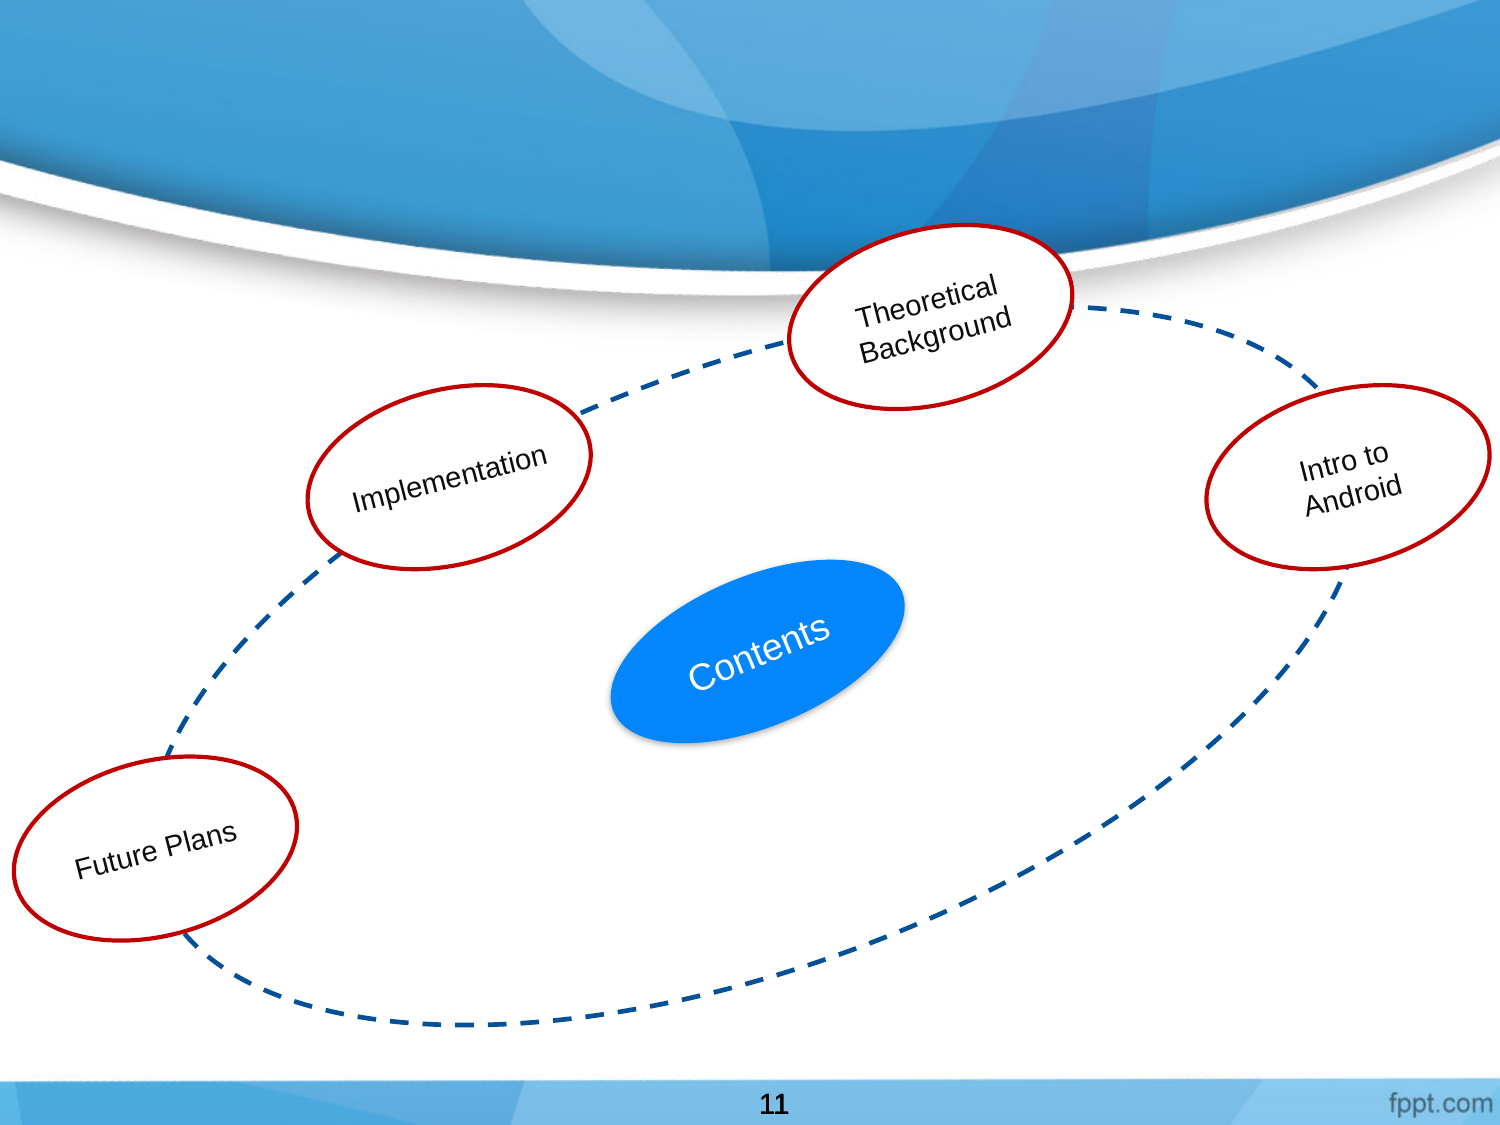

Theoretical
Background

Intro to Android
Implementation
Contents
Future Plans
11
11
11
11
11